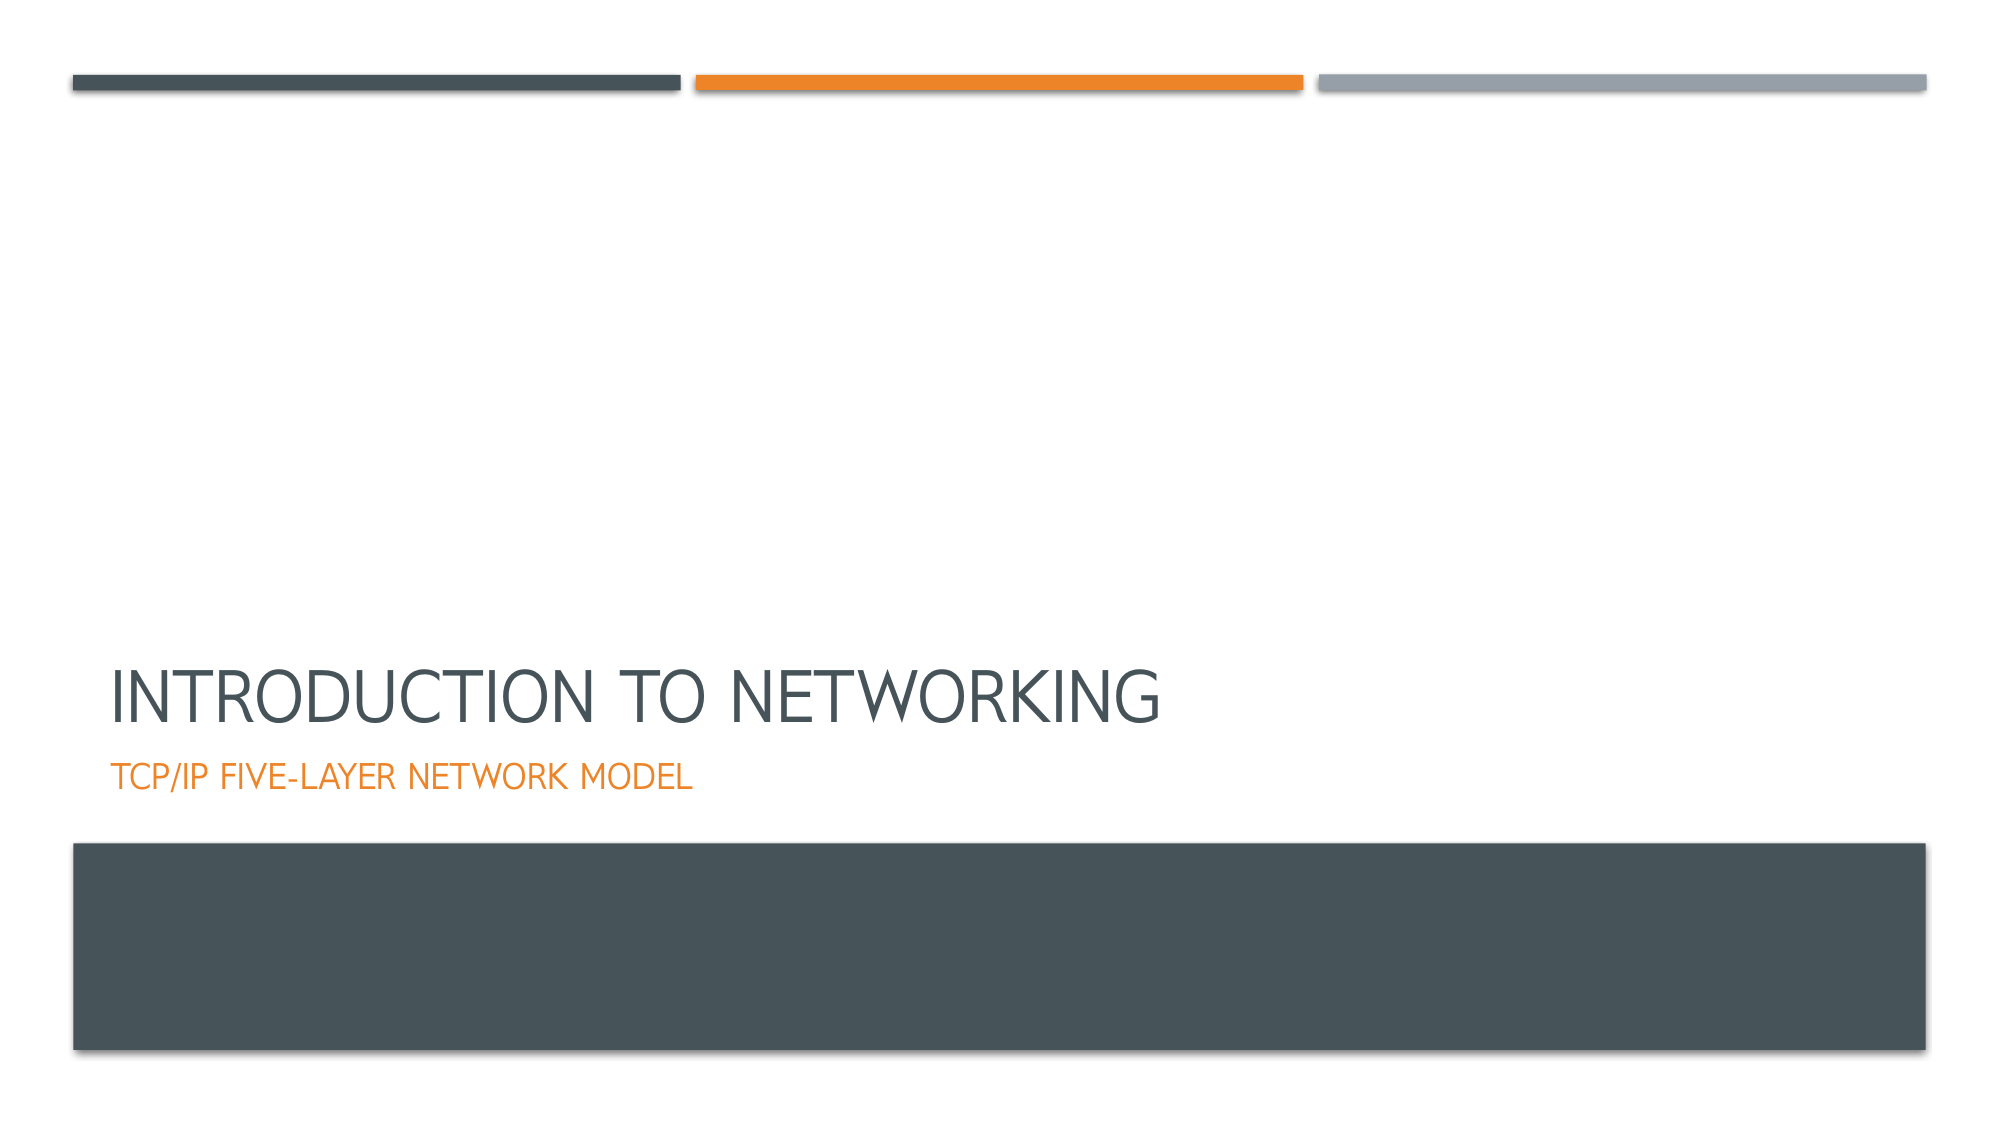

# Introduction to Networking
TCP/IP Five-Layer Network Model